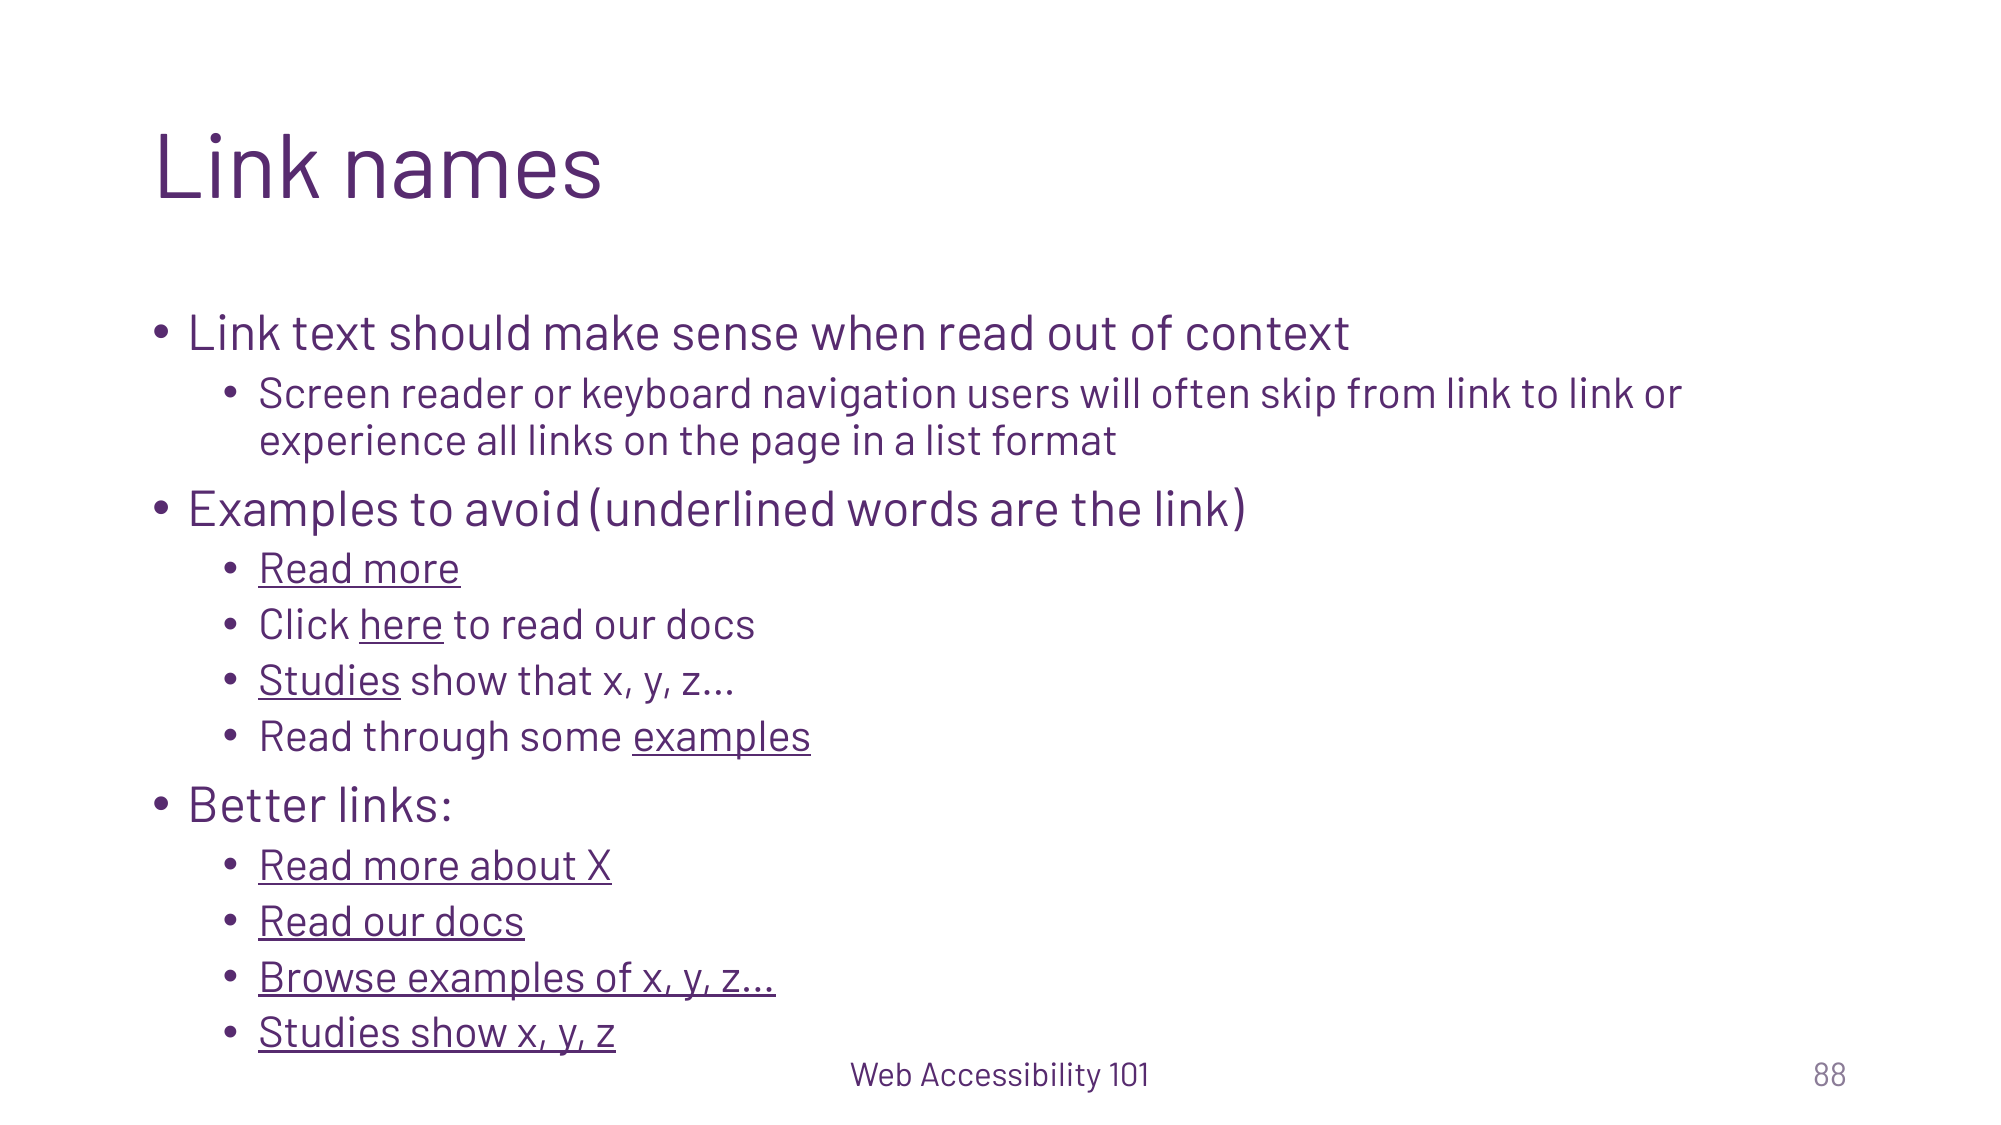

# Link names
Link text should make sense when read out of context
Screen reader or keyboard navigation users will often skip from link to link or experience all links on the page in a list format
Examples to avoid (underlined words are the link)
Read more
Click here to read our docs
Studies show that x, y, z…
Read through some examples
Better links:
Read more about X
Read our docs
Browse examples of x, y, z…
Studies show x, y, z

Web Accessibility 101
88